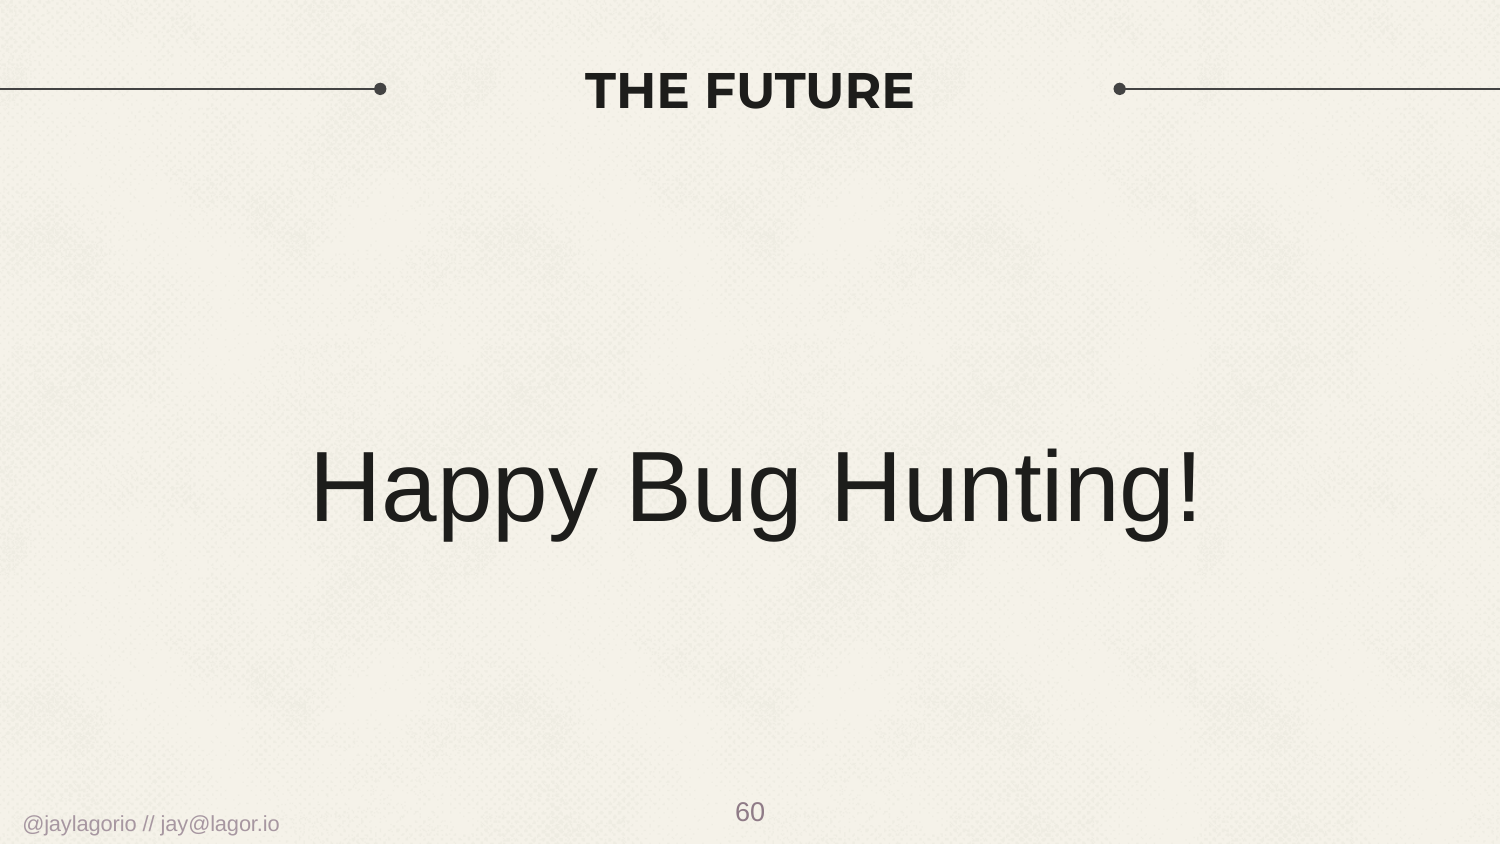

# The Future
Happy Bug Hunting!
60
@jaylagorio // jay@lagor.io